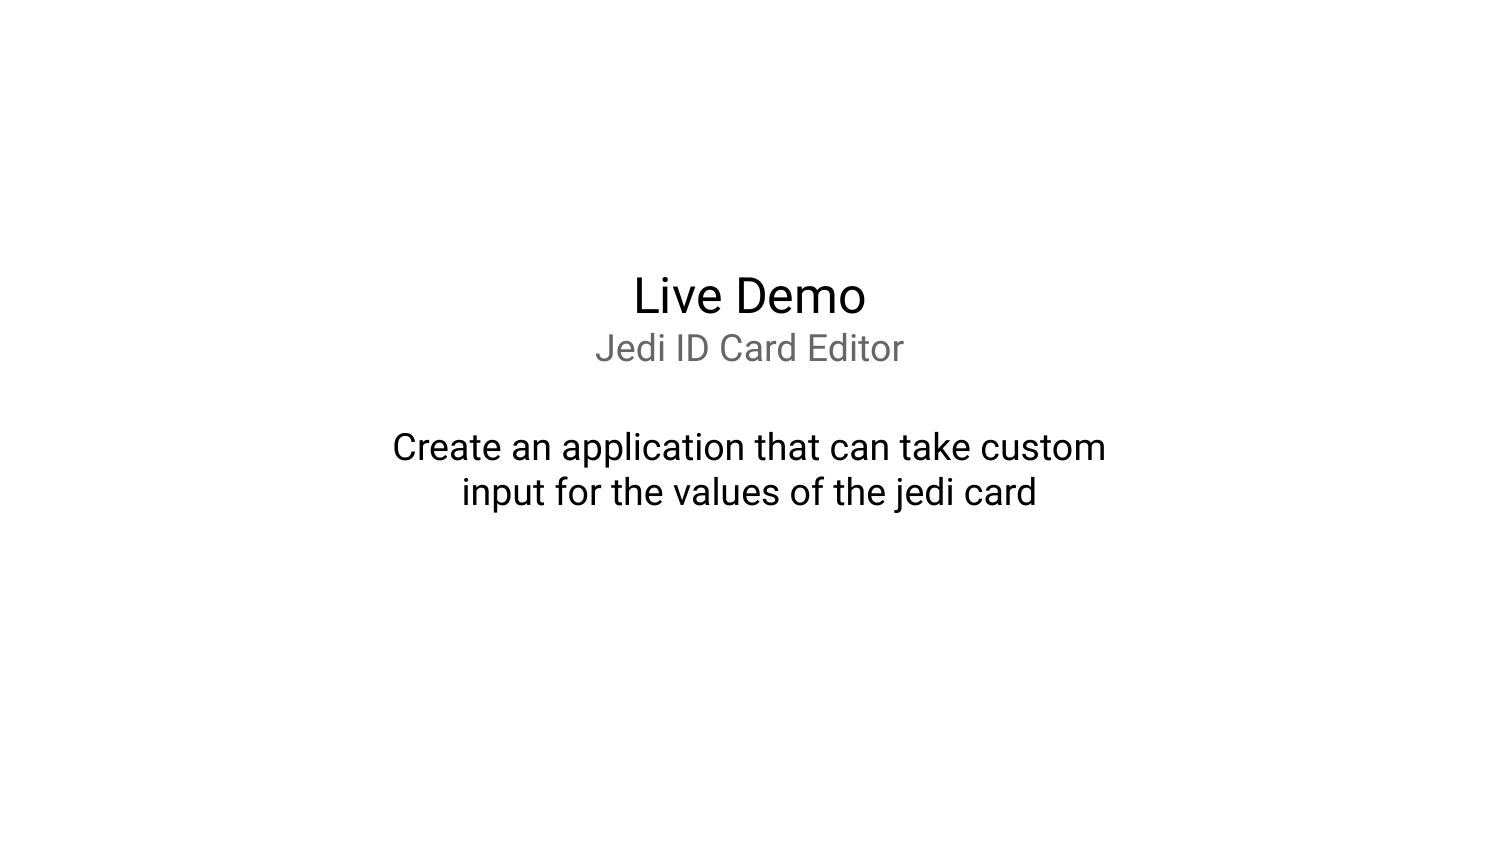

Live Demo
Jedi ID Card Editor

Create an application that can take custom input for the values of the jedi card